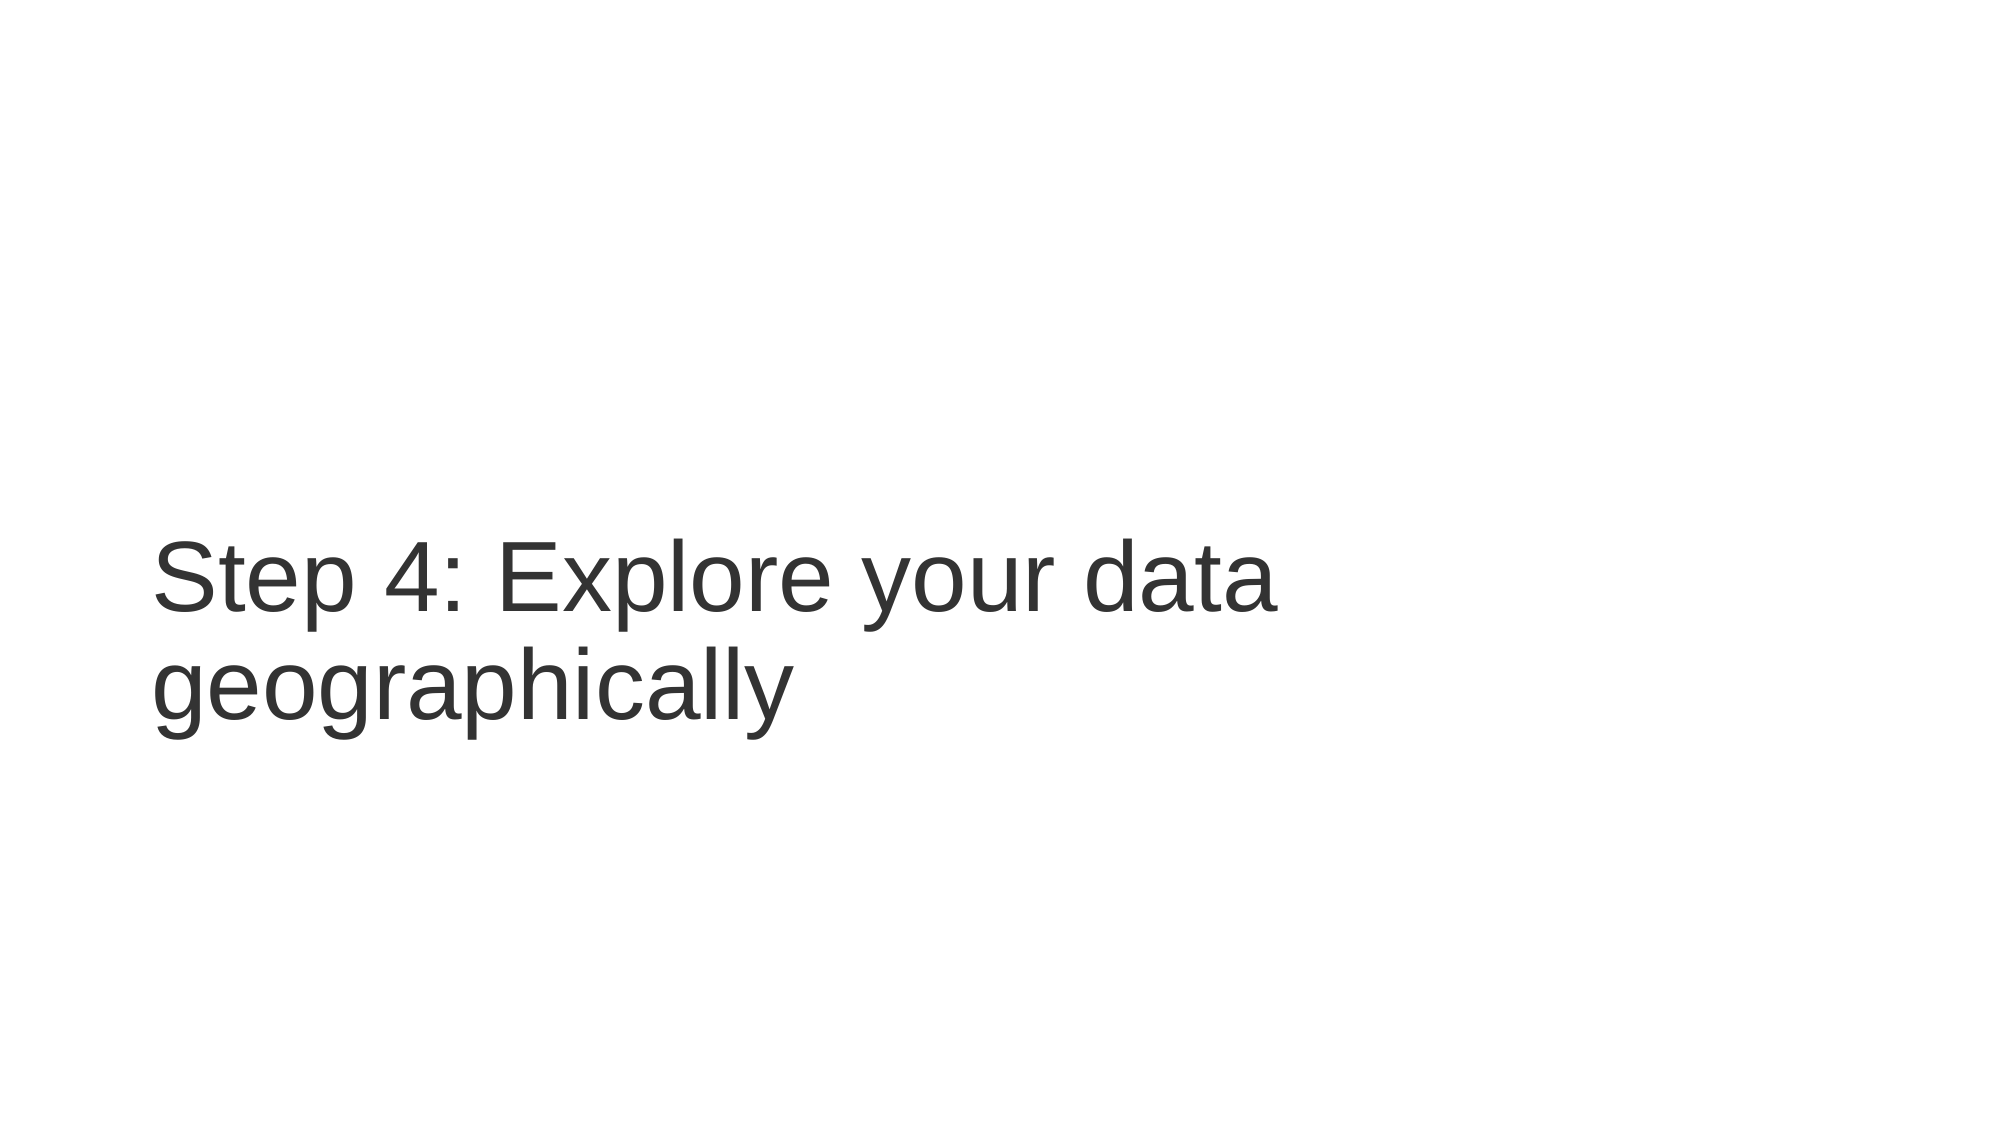

# Step 4: Explore your data geographically